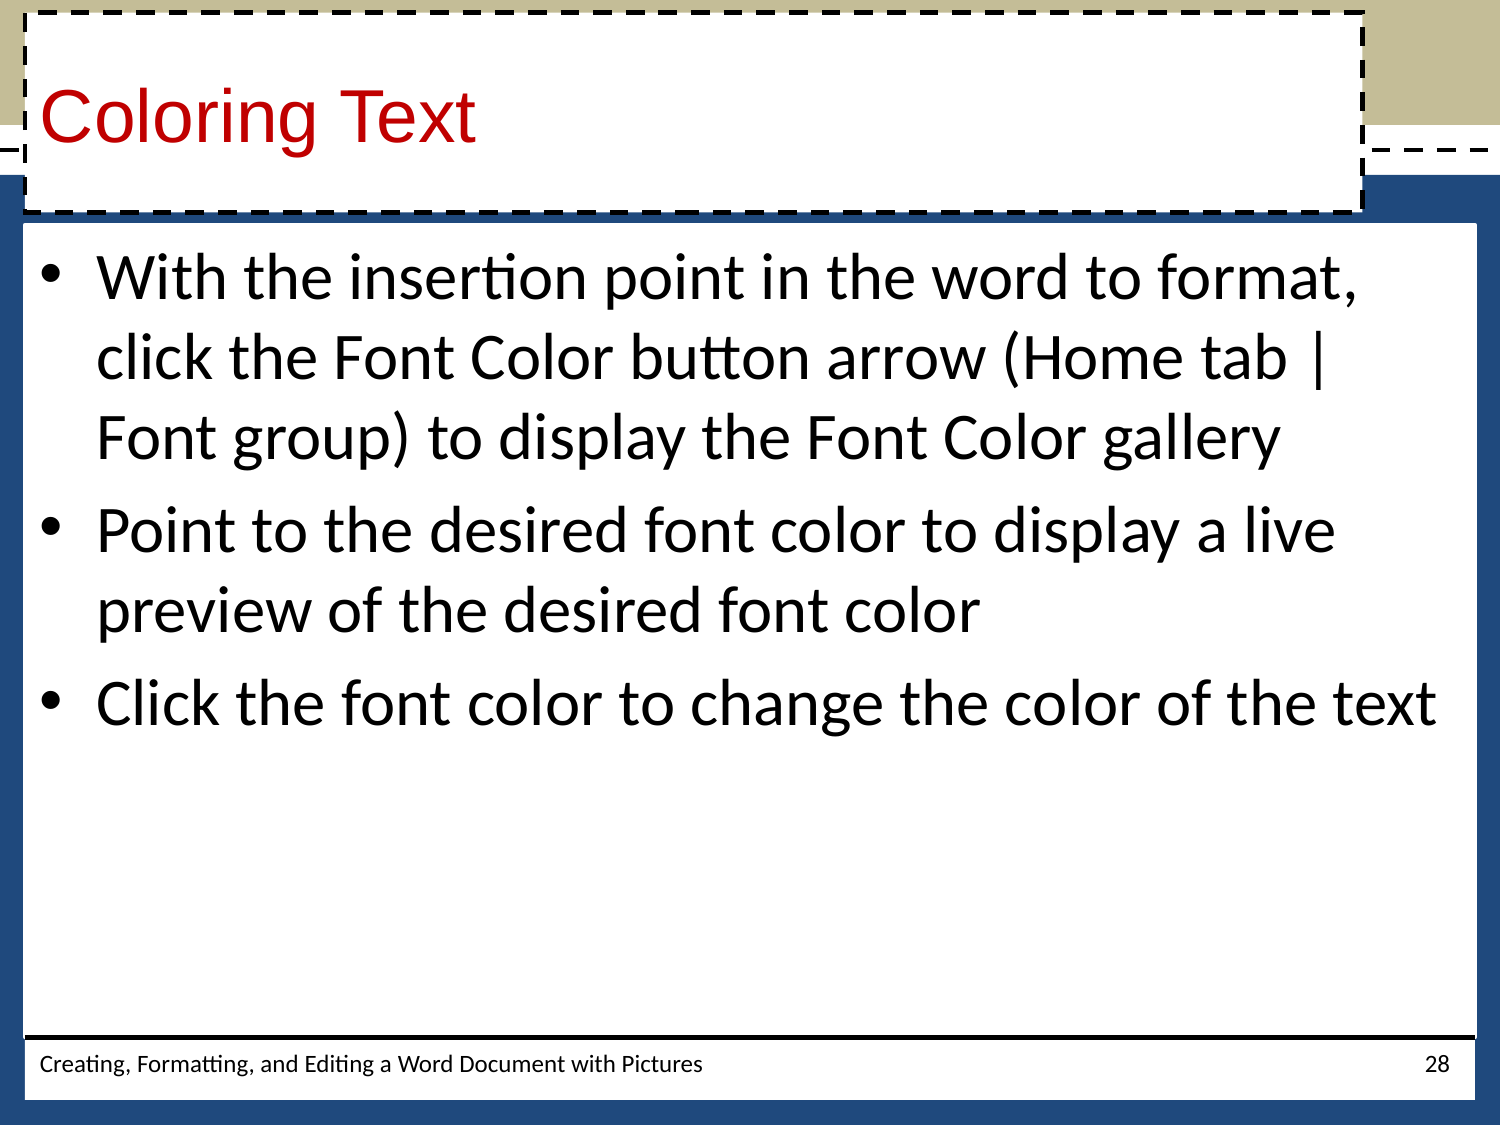

# Coloring Text
With the insertion point in the word to format, click the Font Color button arrow (Home tab | Font group) to display the Font Color gallery
Point to the desired font color to display a live preview of the desired font color
Click the font color to change the color of the text
Creating, Formatting, and Editing a Word Document with Pictures
28